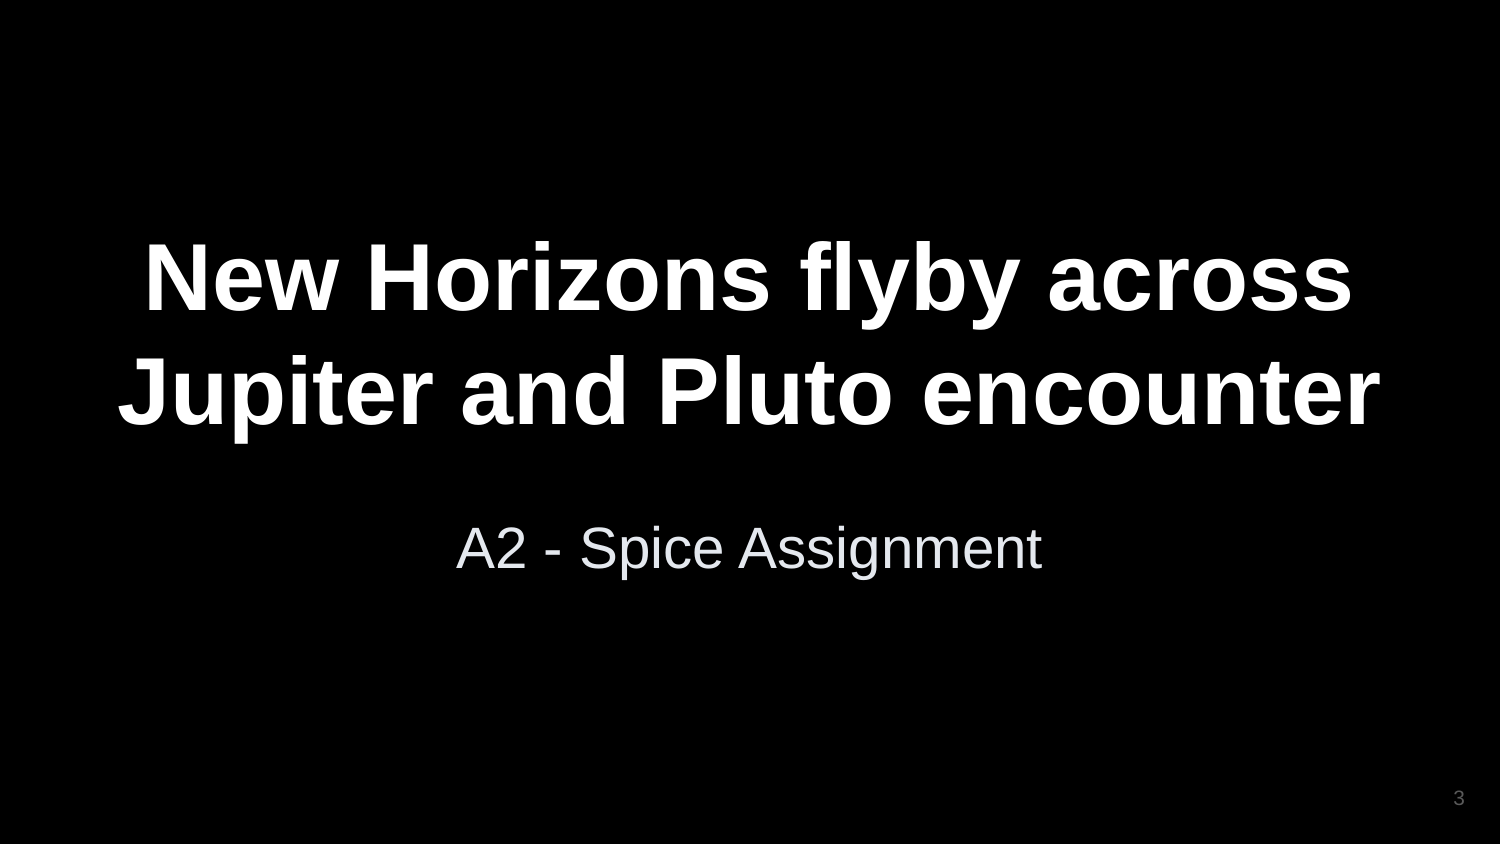

# New Horizons flyby across Jupiter and Pluto encounter
A2 - Spice Assignment
3